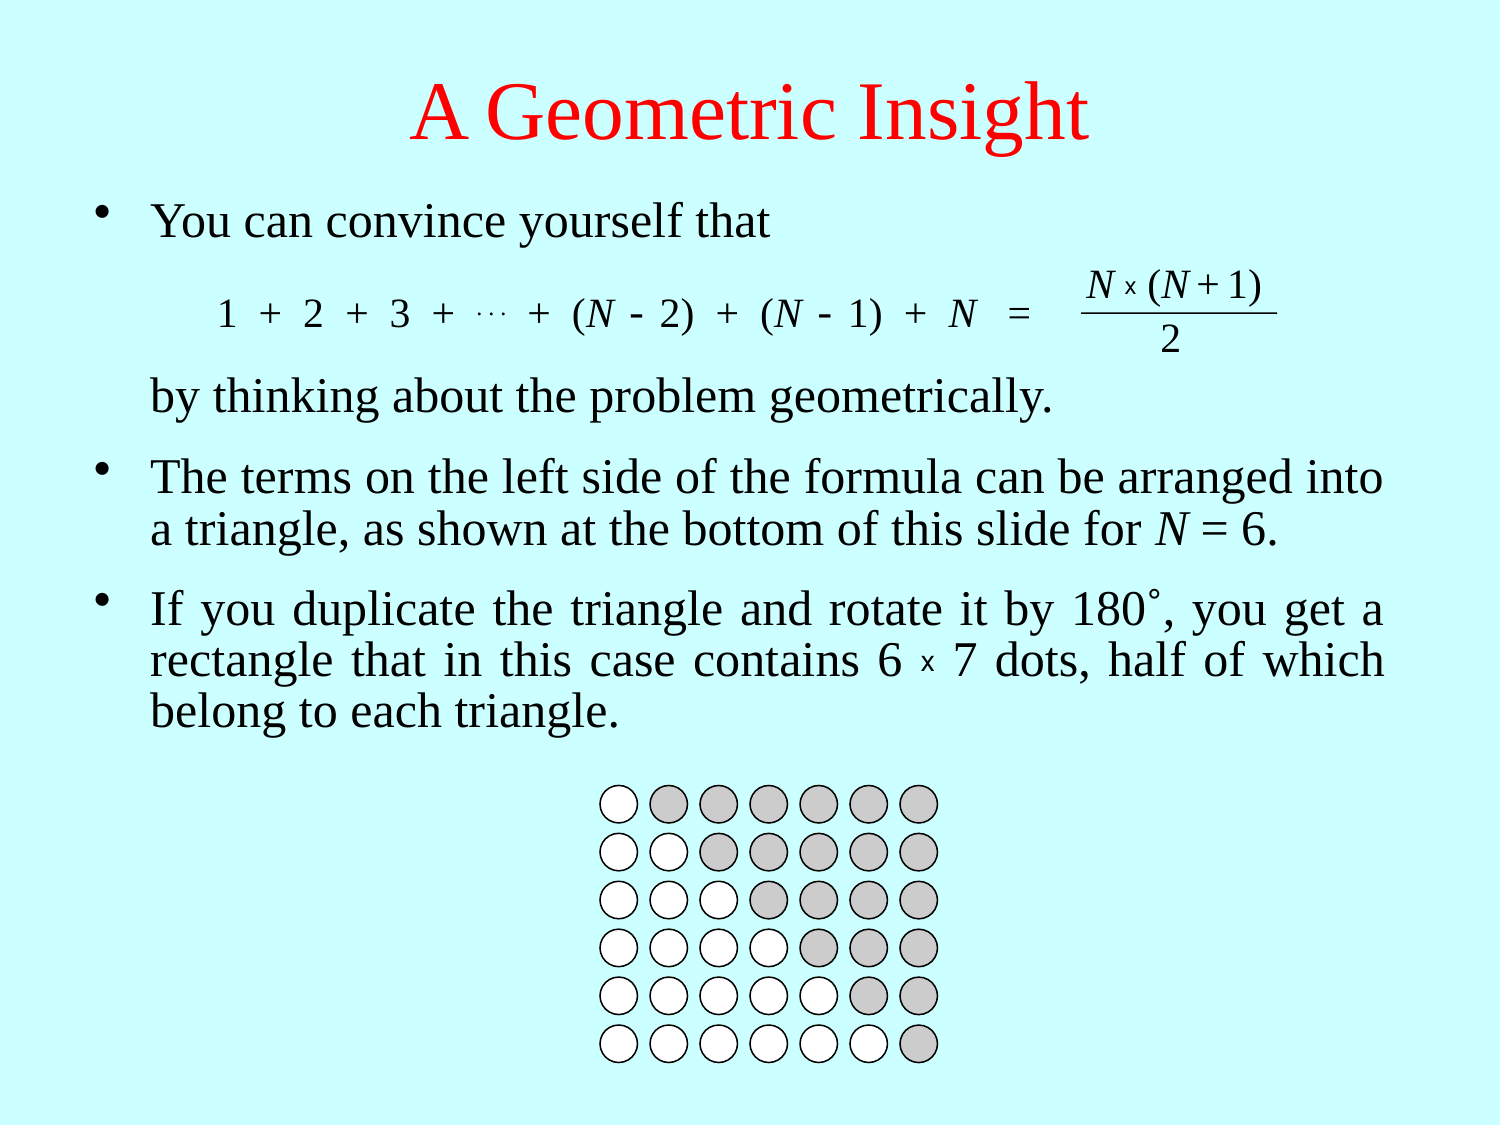

# A Geometric Insight
You can convince yourself that
N x (N + 1)
1  +  2  +  3  +  . . .  +  (N - 2)  +  (N - 1)  +  N   =
2

	by thinking about the problem geometrically.
The terms on the left side of the formula can be arranged into a triangle, as shown at the bottom of this slide for N = 6.
If you duplicate the triangle and rotate it by 180˚, you get a rectangle that in this case contains 6 x 7 dots, half of which belong to each triangle.